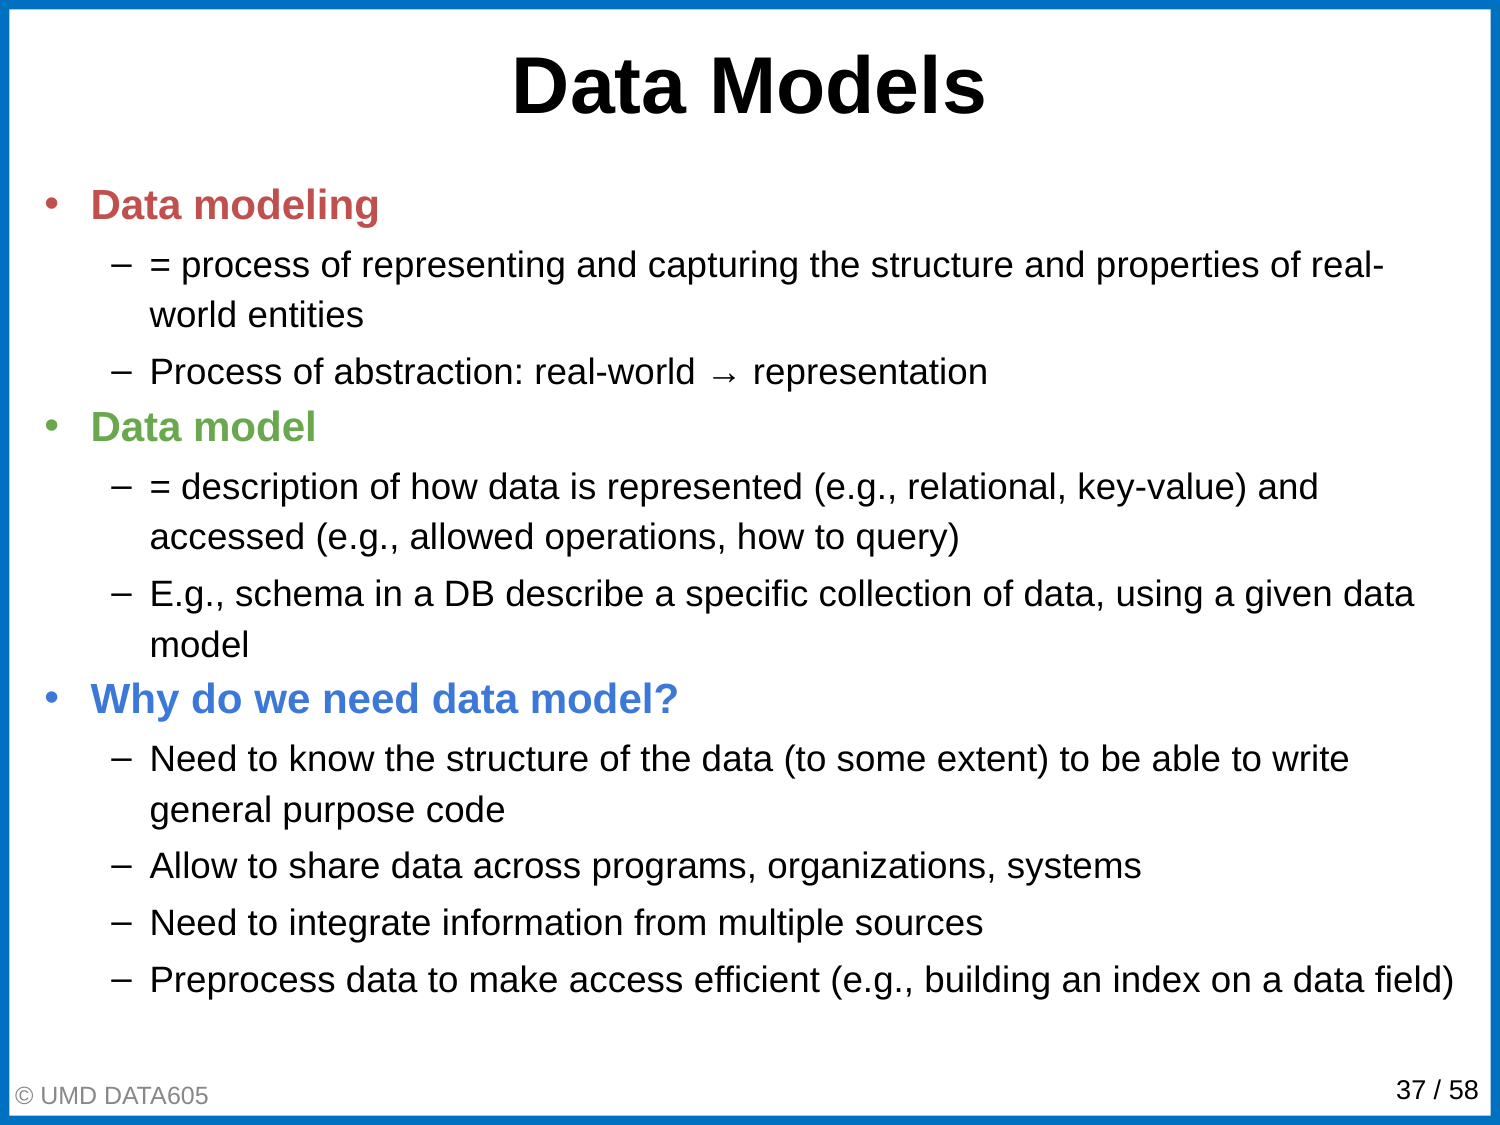

# Data Models
Data modeling
= process of representing and capturing the structure and properties of real-world entities
Process of abstraction: real-world → representation
Data model
= description of how data is represented (e.g., relational, key-value) and accessed (e.g., allowed operations, how to query)
E.g., schema in a DB describe a specific collection of data, using a given data model
Why do we need data model?
Need to know the structure of the data (to some extent) to be able to write general purpose code
Allow to share data across programs, organizations, systems
Need to integrate information from multiple sources
Preprocess data to make access efficient (e.g., building an index on a data field)
© UMD DATA605
37 / 58